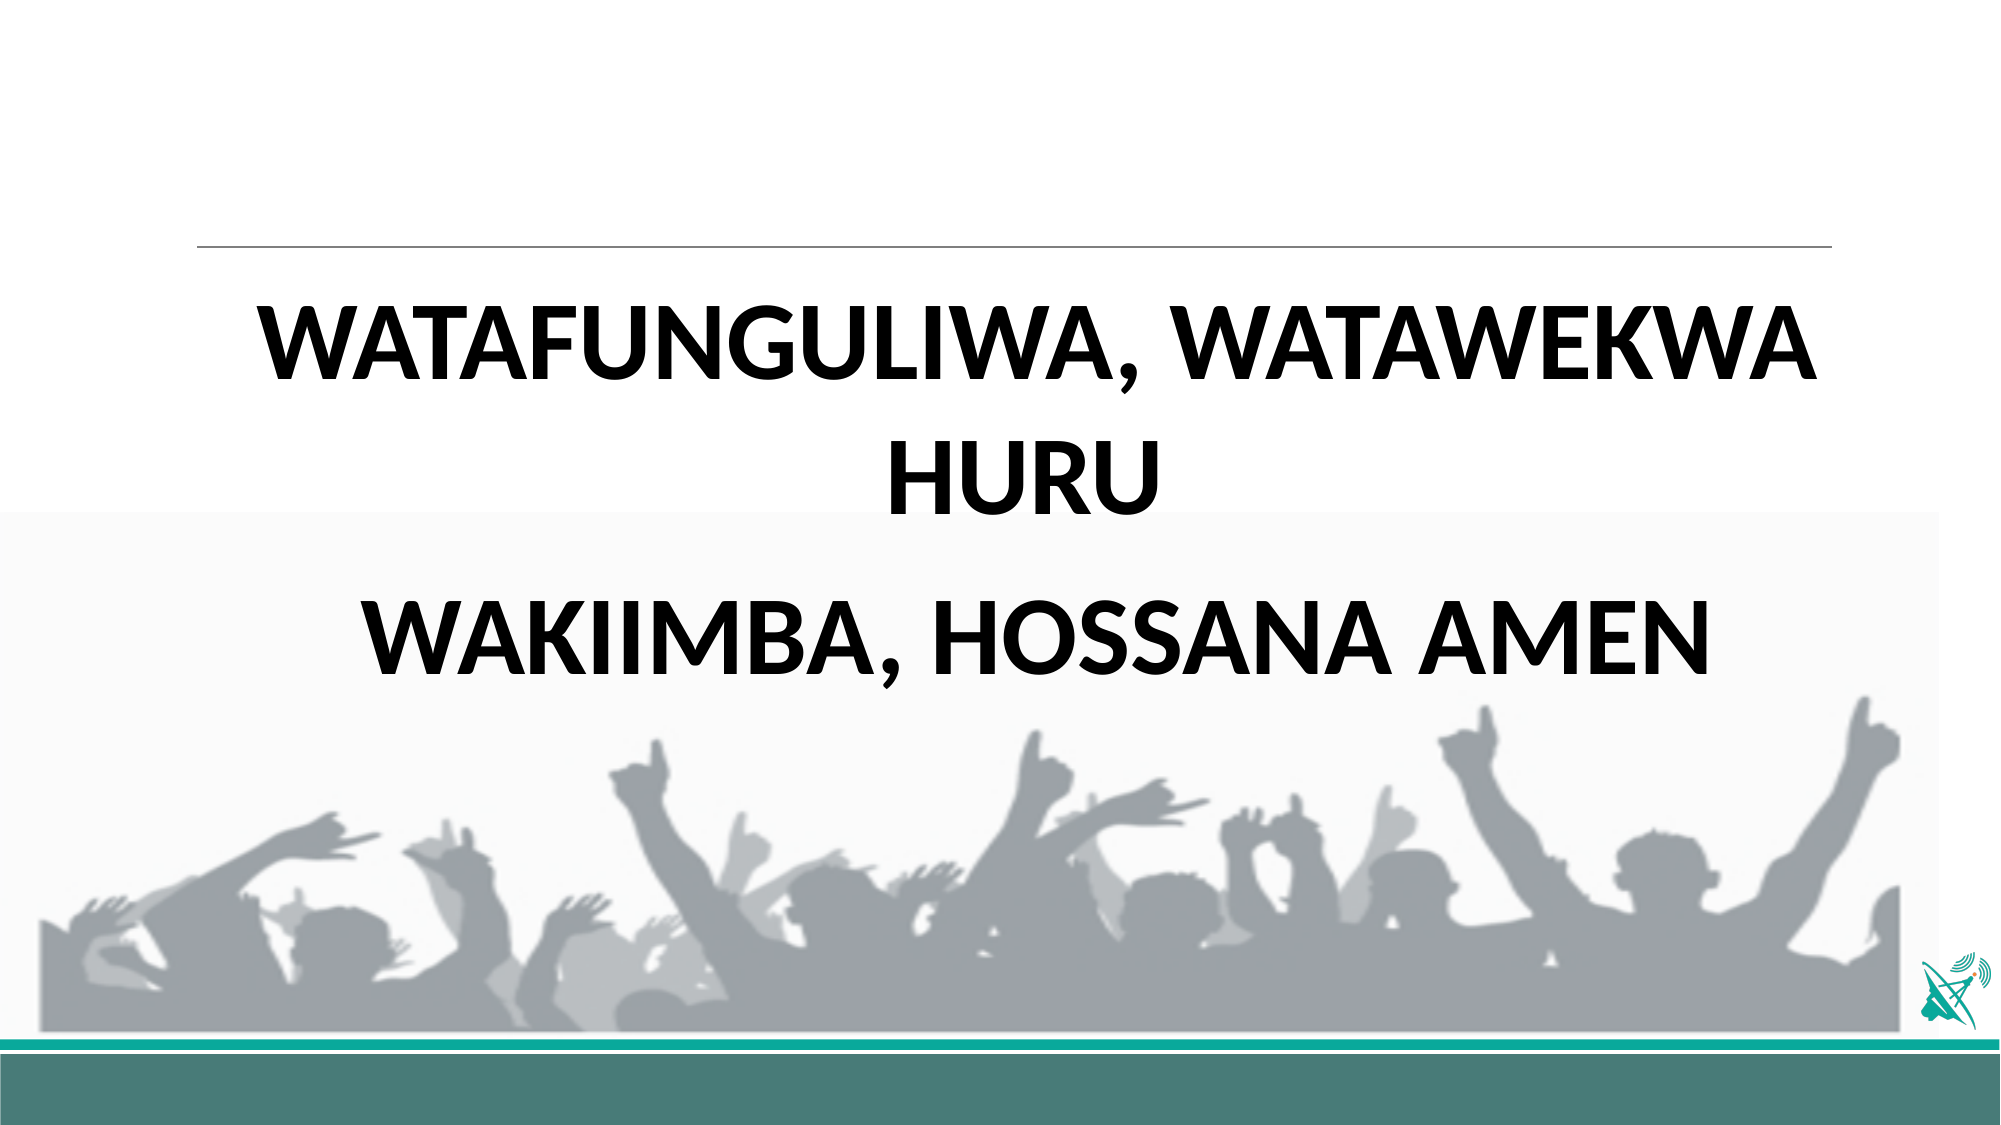

#
WATAFUNGULIWA, WATAWEKWA HURU
WAKIIMBA, HOSSANA AMEN